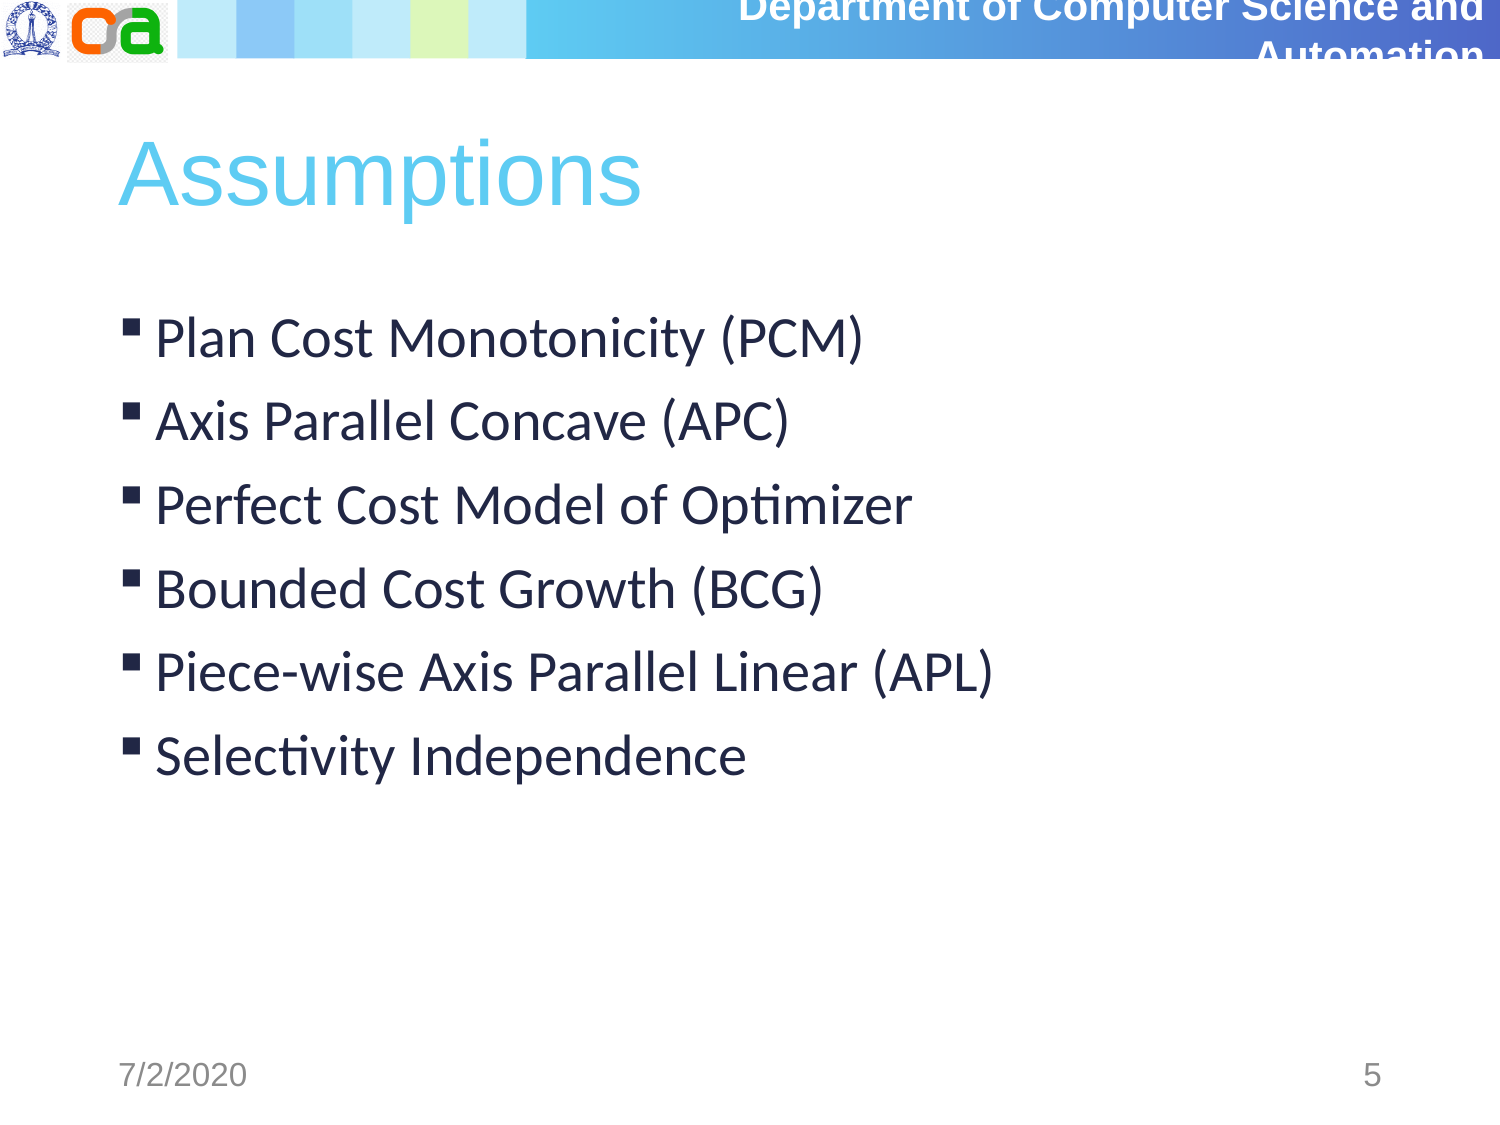

# Assumptions
Plan Cost Monotonicity (PCM)
Axis Parallel Concave (APC)
Perfect Cost Model of Optimizer
Bounded Cost Growth (BCG)
Piece-wise Axis Parallel Linear (APL)
Selectivity Independence

7/2/2020
5